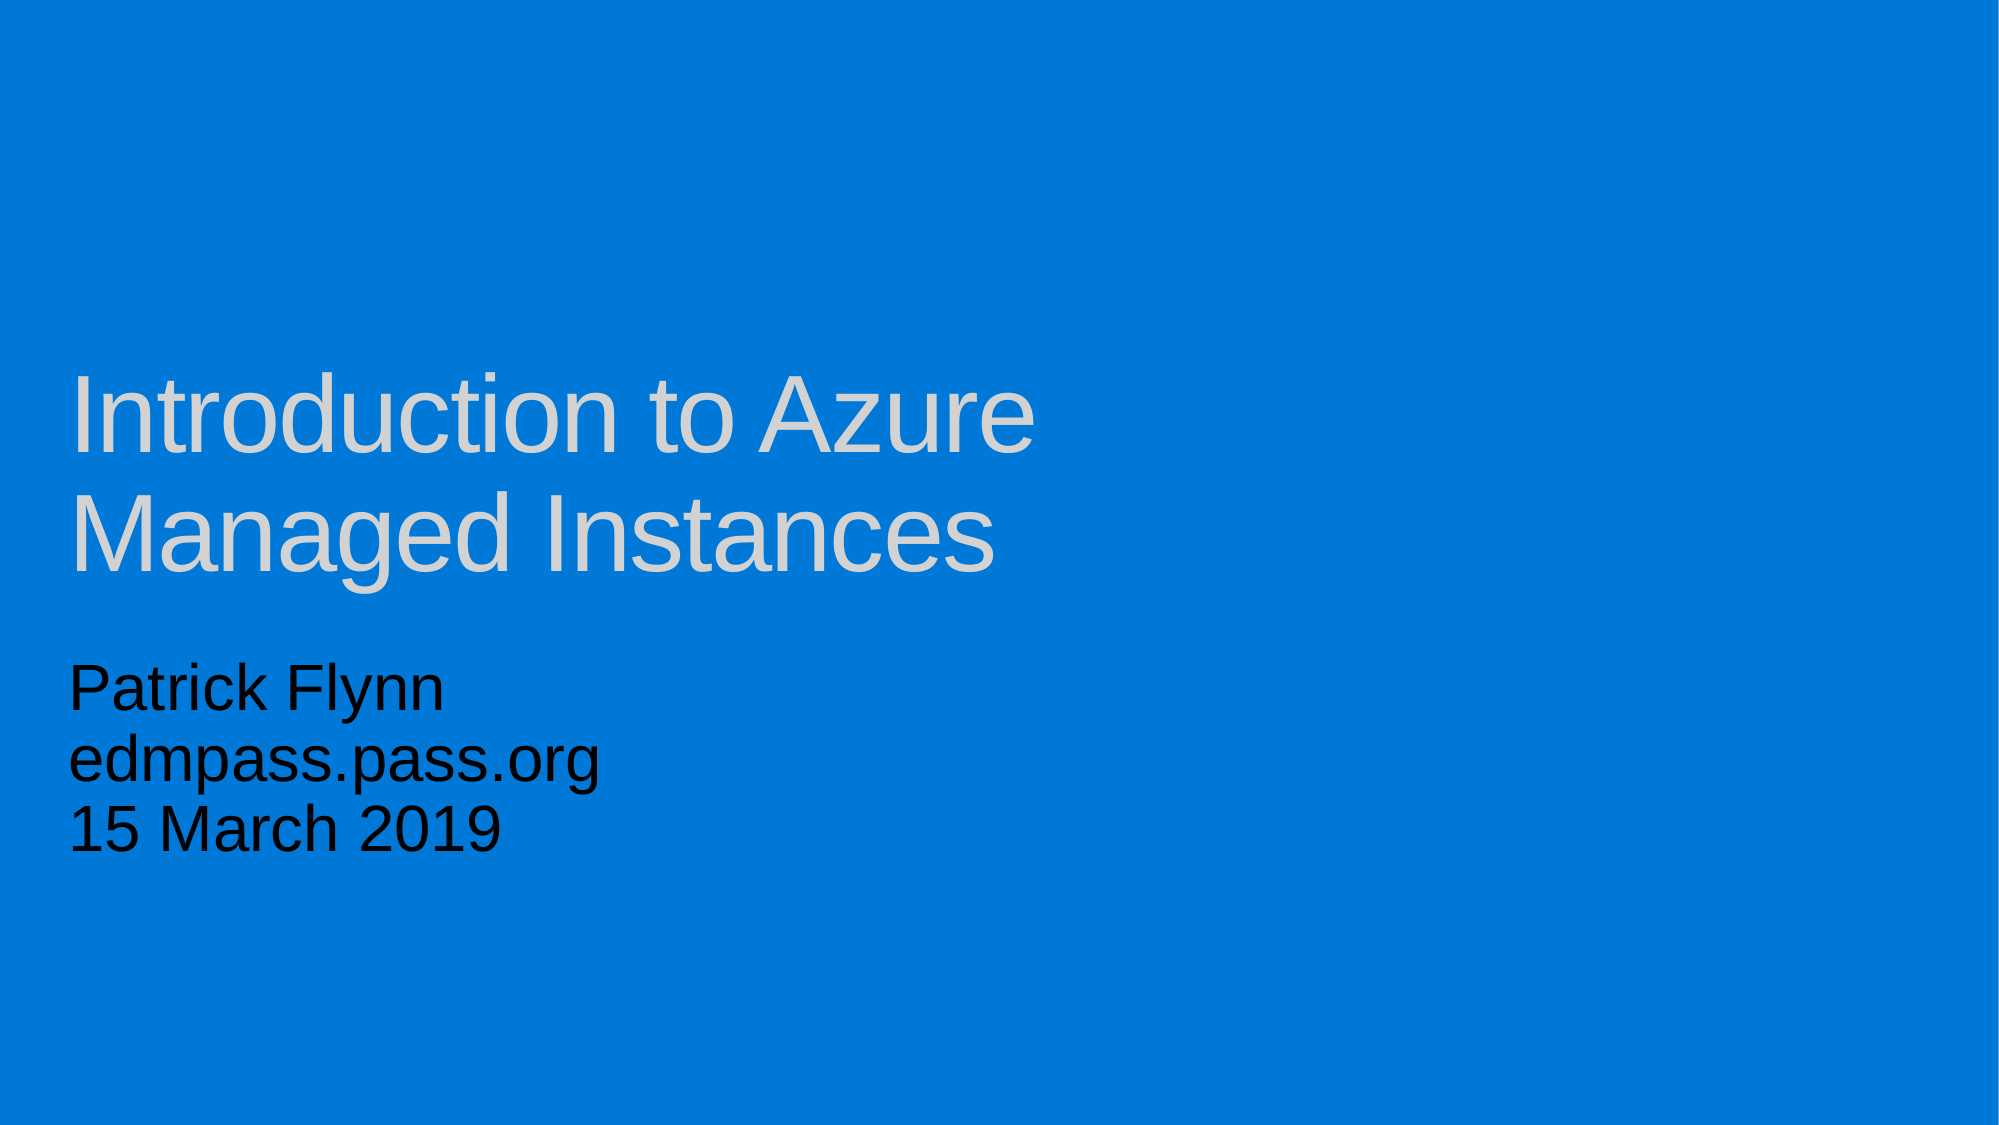

# Introduction to Azure Managed Instances
Patrick Flynn
edmpass.pass.org
15 March 2019